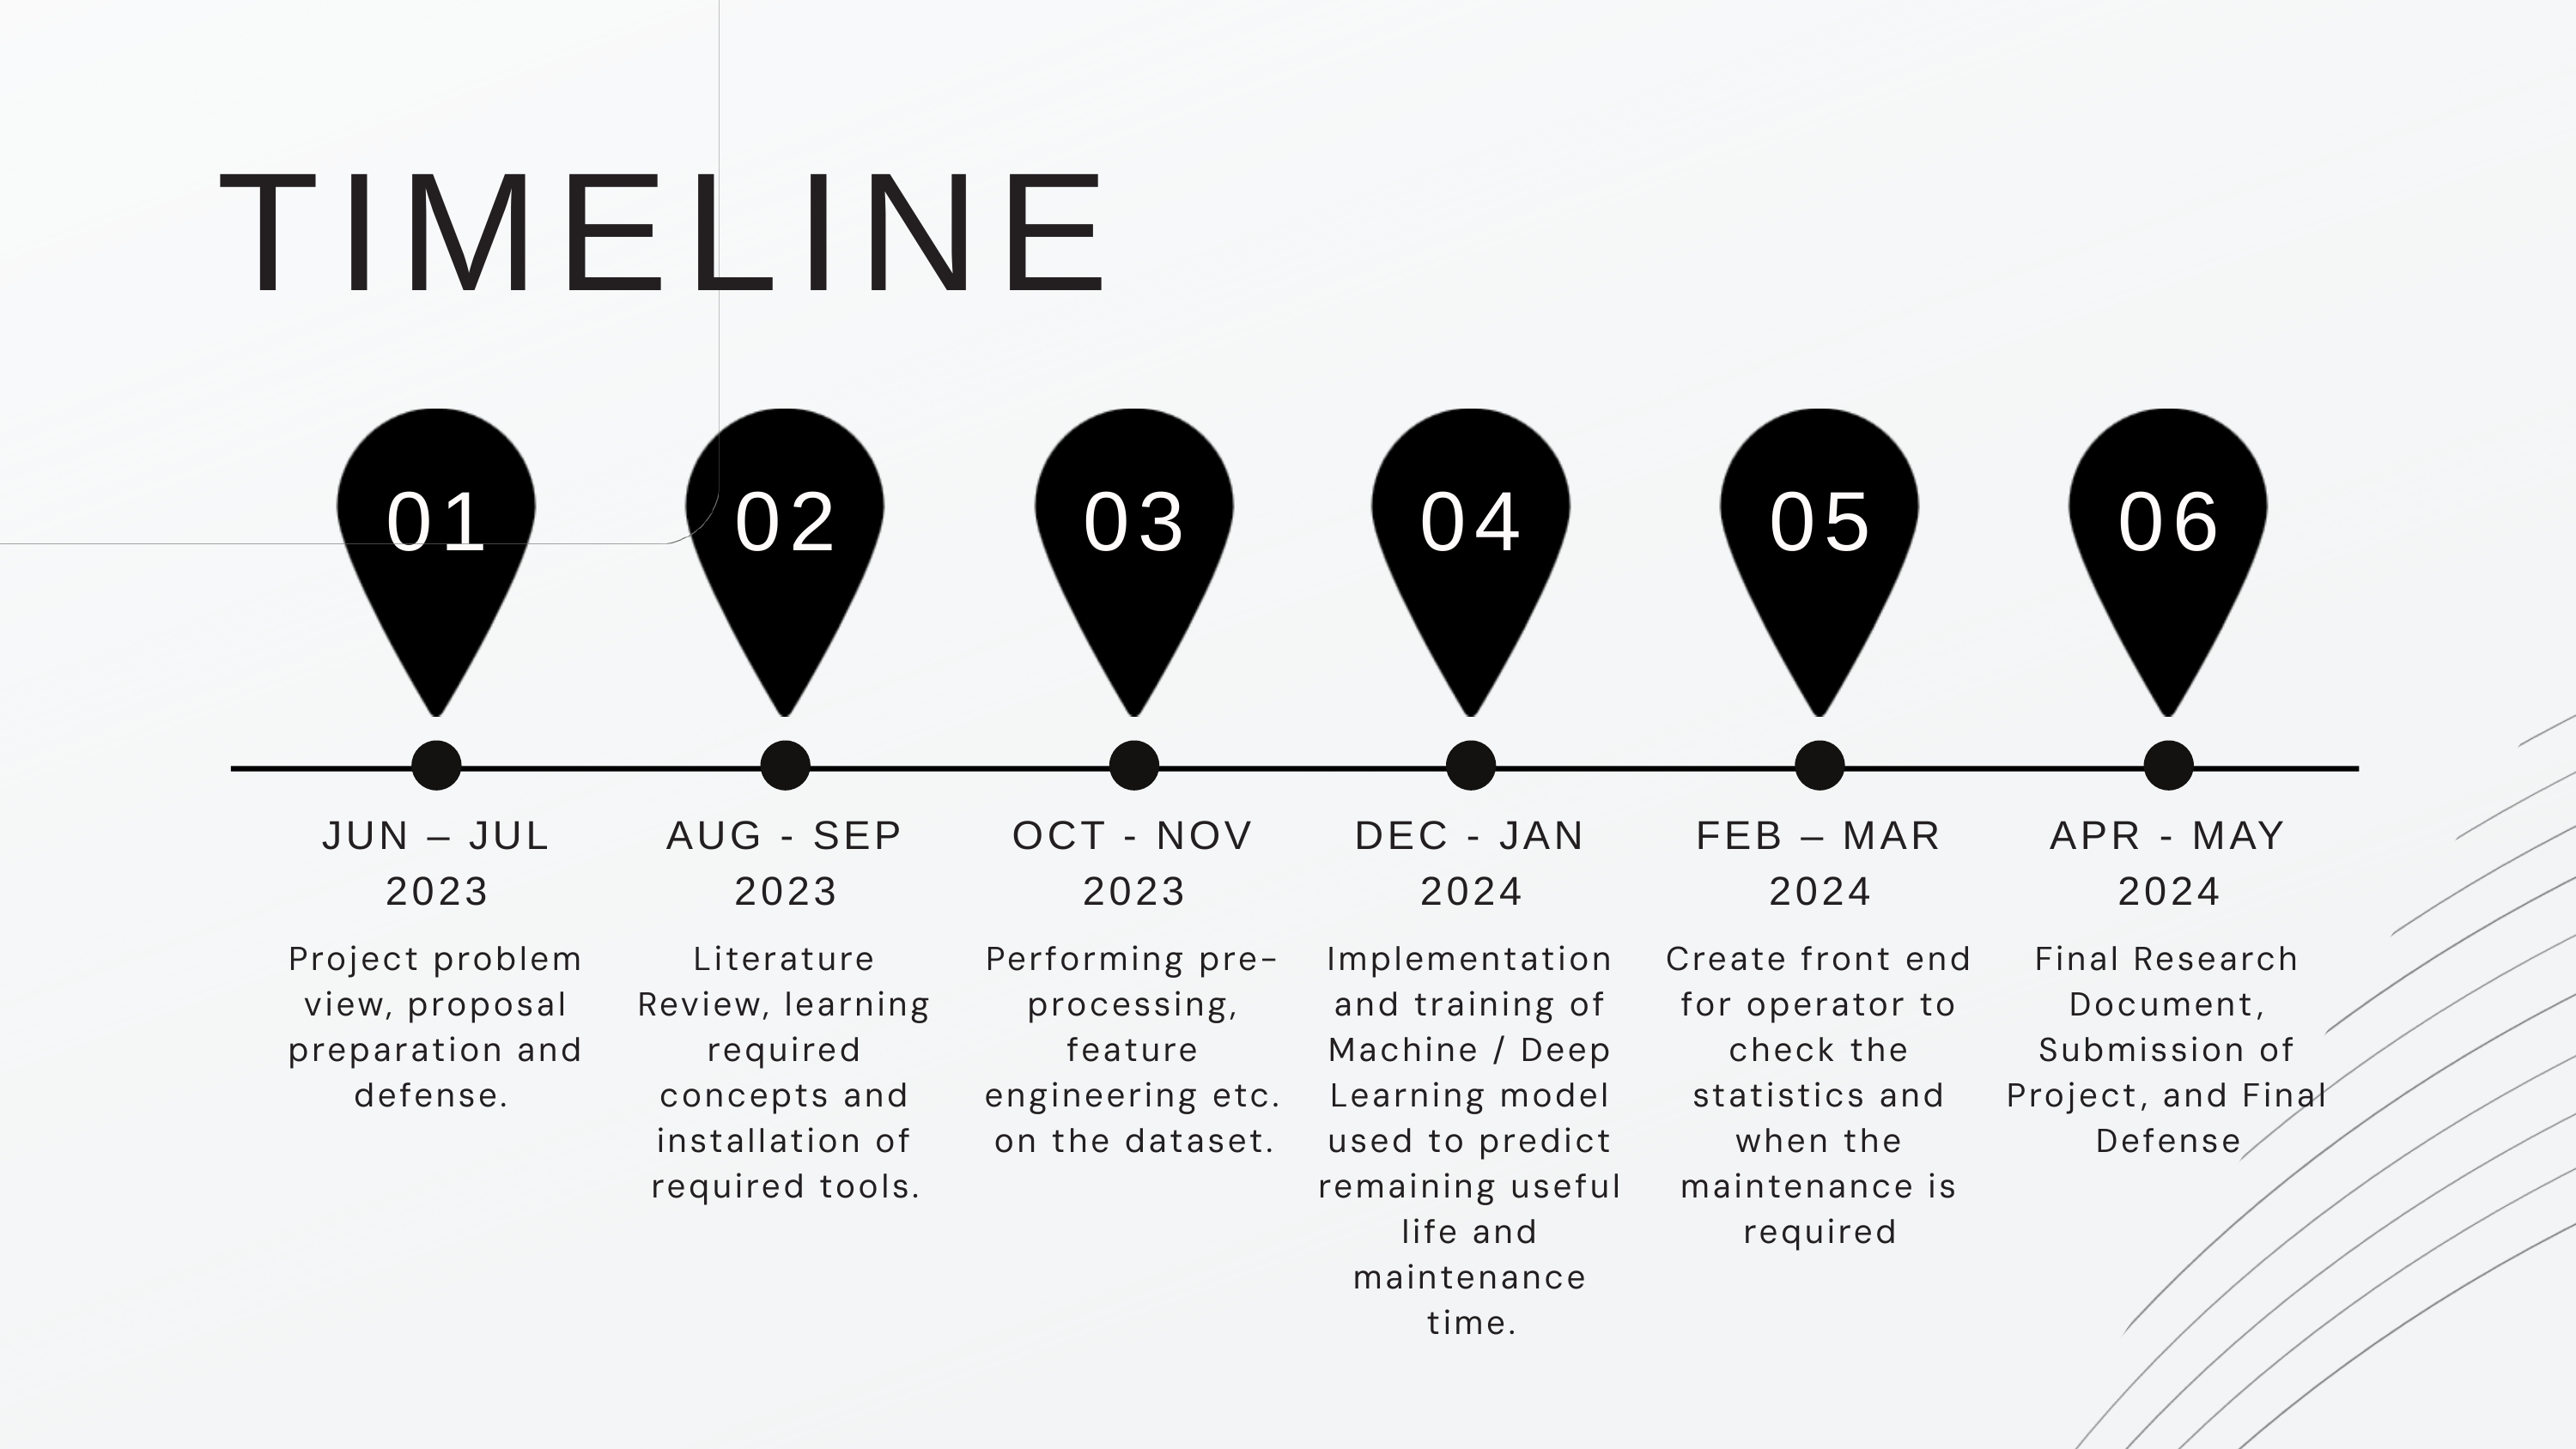

TIMELINE

01
02
03
04
05
06

JUN – JUL 2023
AUG - SEP 2023
OCT - NOV 2023
DEC - JAN 2024
FEB – MAR 2024
APR - MAY 2024
Project problem view, proposal preparation and defense.

Literature Review, learning required concepts and installation of required tools.

Performing pre-processing, feature engineering etc. on the dataset.

Implementation and training of Machine / Deep Learning model used to predict remaining useful life and maintenance time.
Create front end for operator to check the statistics and when the maintenance is required

Final Research Document, Submission of Project, and Final Defense